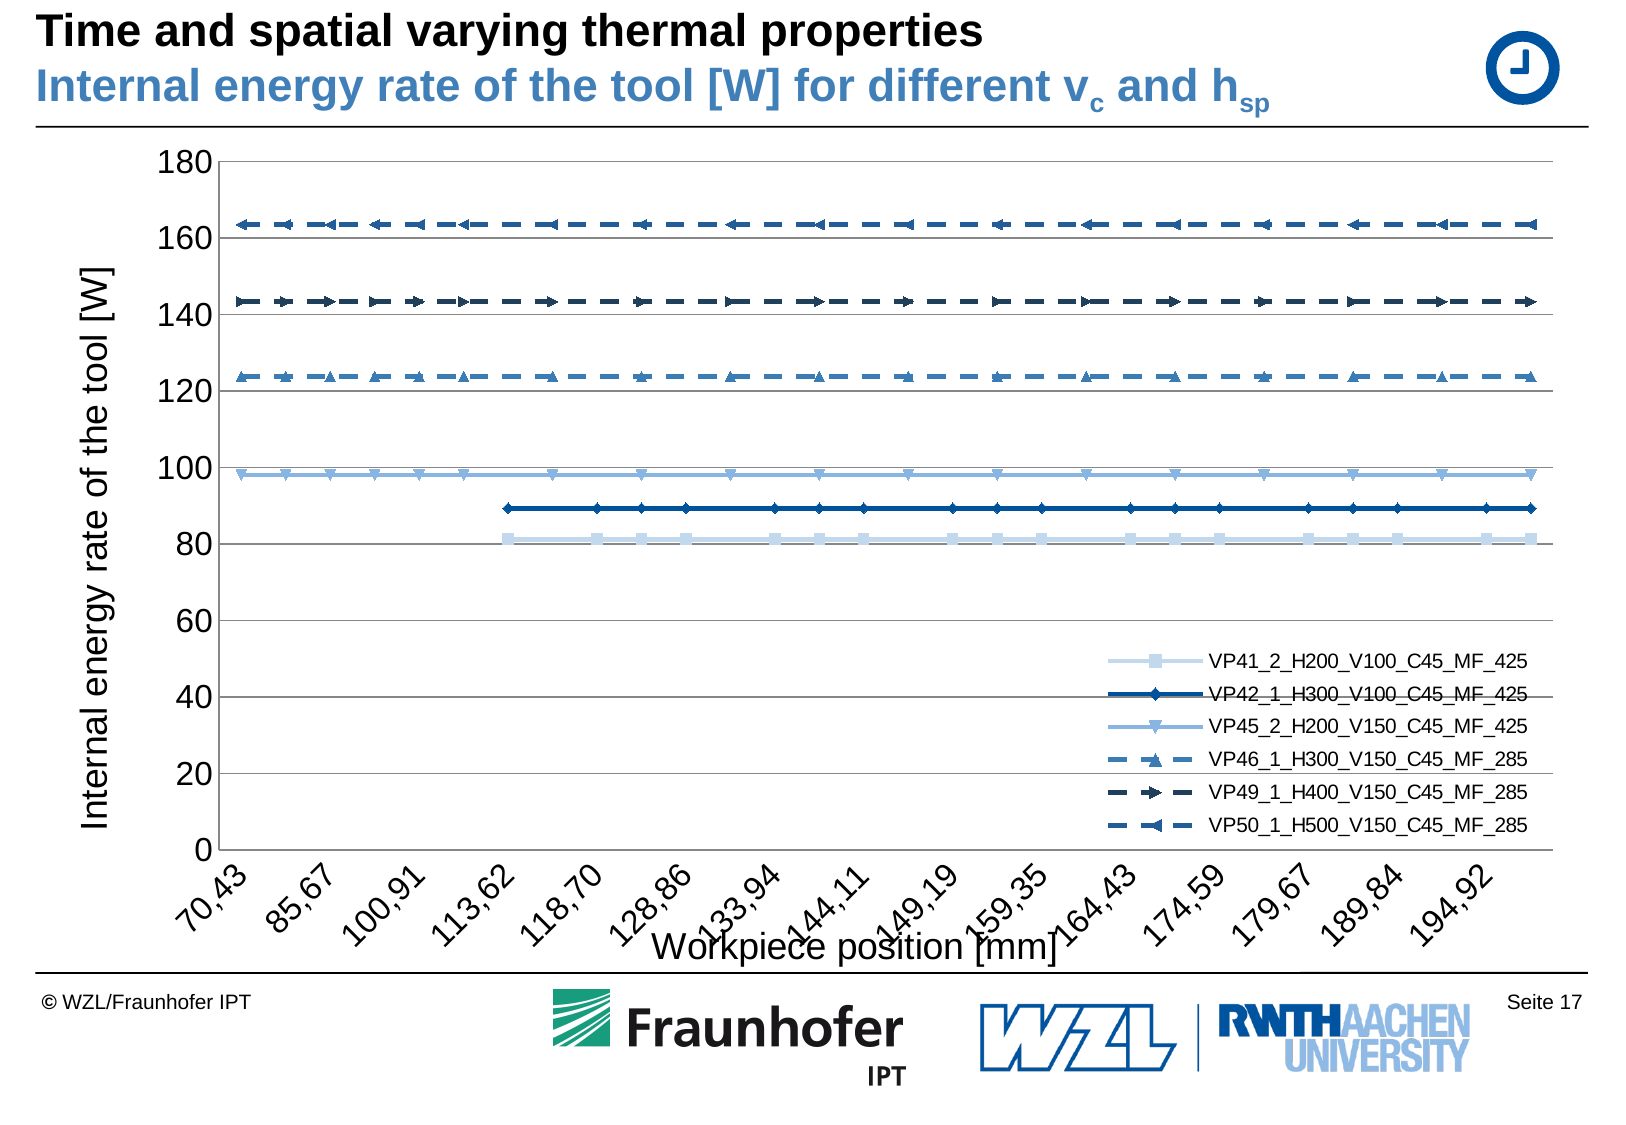

# Time and spatial varying thermal properties Internal energy rate of the tool [W] for different vc and hsp

### Chart

| Category | VP41_2_H200_V100_C45_MF_425 | VP42_1_H300_V100_C45_MF_425 | VP45_2_H200_V150_C45_MF_425 | VP46_1_H300_V150_C45_MF_285 | VP49_1_H400_V150_C45_MF_285 | VP50_1_H500_V150_C45_MF_285 |
|---|---|---|---|---|---|---|
| 70,43 | None | None | 98.0306 | 123.8518 | 143.3393 | 163.4899 |
| 78,05 | None | None | 98.0306 | 123.8518 | 143.3393 | 163.4899 |
| 85,67 | None | None | 98.0306 | 123.8518 | 143.3393 | 163.4899 |
| 93,29 | None | None | 98.0306 | 123.8518 | 143.3393 | 163.4899 |
| 100,91 | None | None | 98.0306 | 123.8518 | 143.3393 | 163.4899 |
| 108,54 | None | None | 98.0306 | 123.8518 | 143.3393 | 163.4899 |
| 113,62 | 81.2563 | 89.3678 | None | None | None | None |
| 116,16 | None | None | 98.0306 | 123.8518 | 143.3393 | 163.4899 |
| 118,70 | 81.2563 | 89.3678 | None | None | None | None |
| 123,78 | 81.2563 | 89.3678 | 98.0306 | 123.8518 | 143.3393 | 163.4899 |
| 128,86 | 81.2563 | 89.3678 | None | None | None | None |
| 131,40 | None | None | 98.0306 | 123.8518 | 143.3393 | 163.4899 |
| 133,94 | 81.2563 | 89.3678 | None | None | None | None |
| 139,02 | 81.2563 | 89.3678 | 98.0306 | 123.8518 | 143.3393 | 163.4899 |
| 144,11 | 81.2563 | 89.3678 | None | None | None | None |
| 146,65 | None | None | 98.0306 | 123.8518 | 143.3393 | 163.4899 |
| 149,19 | 81.2563 | 89.3678 | None | None | None | None |
| 154,27 | 81.2563 | 89.3678 | 98.0306 | 123.8518 | 143.3393 | 163.4899 |
| 159,35 | 81.2563 | 89.3678 | None | None | None | None |
| 161,89 | None | None | 98.0306 | 123.8518 | 143.3393 | 163.4899 |
| 164,43 | 81.2563 | 89.3678 | None | None | None | None |
| 169,51 | 81.2563 | 89.3678 | 98.0306 | 123.8518 | 143.3393 | 163.4899 |
| 174,59 | 81.2563 | 89.3678 | None | None | None | None |
| 177,13 | None | None | 98.0306 | 123.8518 | 143.3393 | 163.4899 |
| 179,67 | 81.2563 | 89.3678 | None | None | None | None |
| 184,76 | 81.2563 | 89.3678 | 98.0306 | 123.8518 | 143.3393 | 163.4899 |
| 189,84 | 81.2563 | 89.3678 | None | None | None | None |
| 192,38 | None | None | 98.0306 | 123.8518 | 143.3393 | 163.4899 |
| 194,92 | 81.2563 | 89.3678 | None | None | None | None |
| 200,00 | 81.2563 | 89.3678 | 98.0306 | 123.8518 | 143.3393 | 163.4899 |